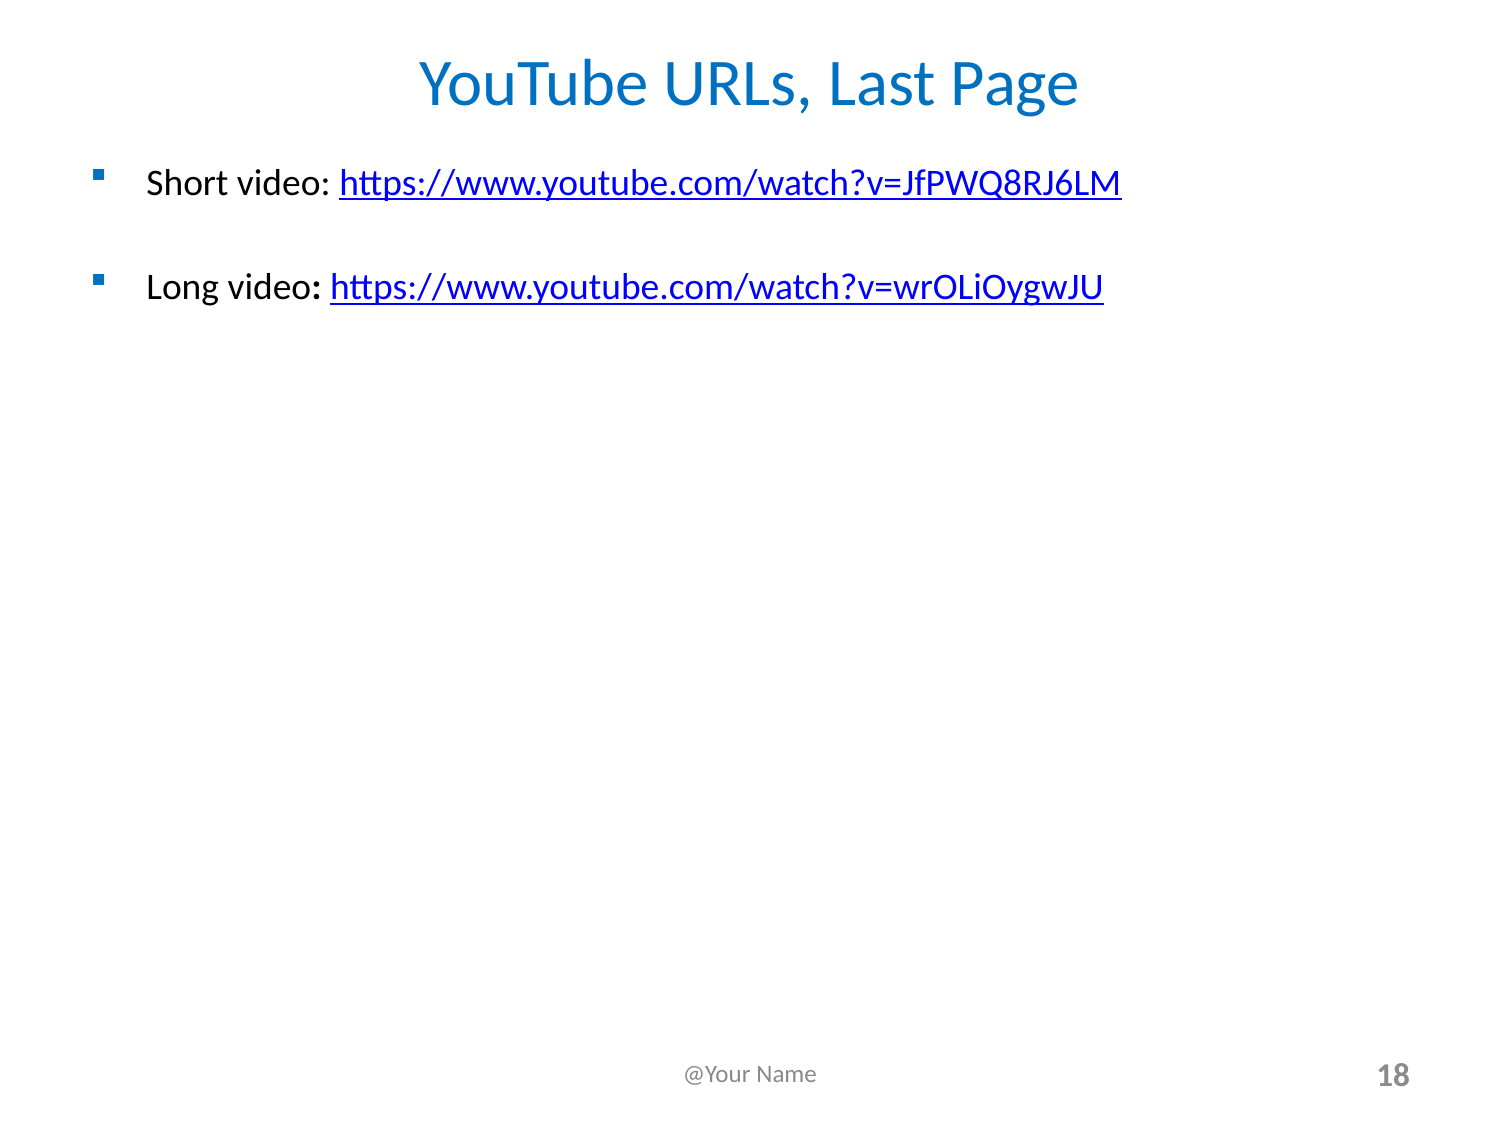

# YouTube URLs, Last Page
Short video: https://www.youtube.com/watch?v=JfPWQ8RJ6LM

Long video: https://www.youtube.com/watch?v=wrOLiOygwJU
@Your Name
18